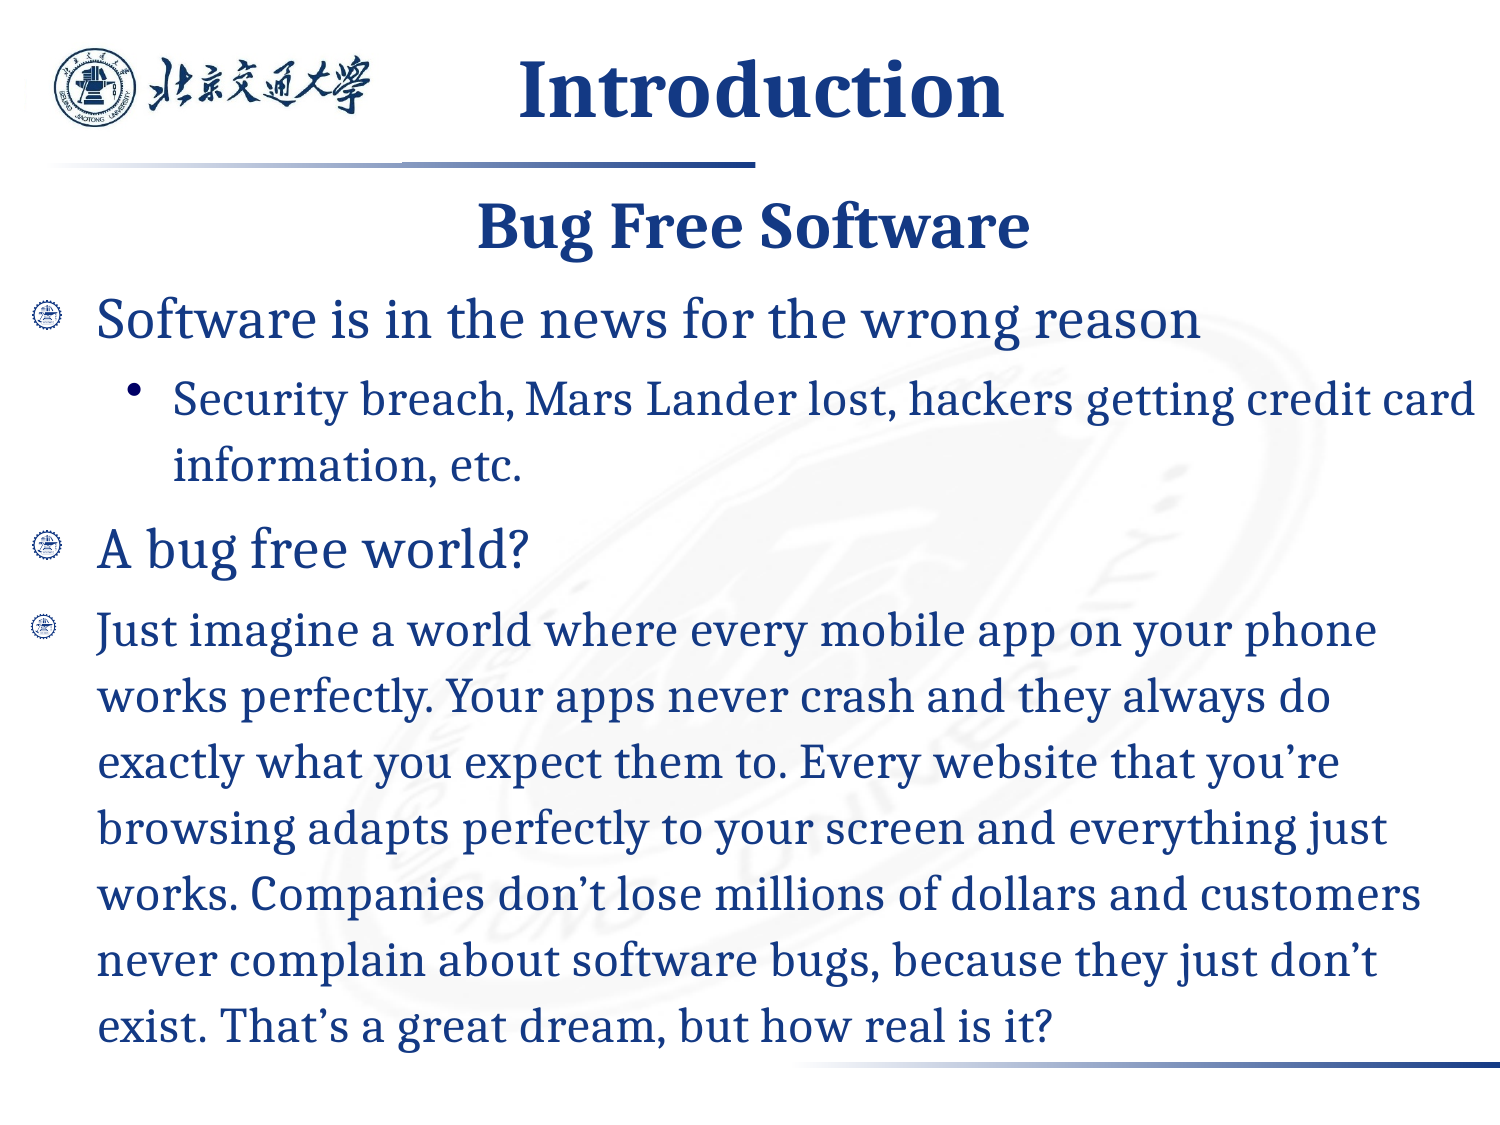

# Introduction
Bug Free Software
Software is in the news for the wrong reason
Security breach, Mars Lander lost, hackers getting credit card information, etc.
A bug free world?
Just imagine a world where every mobile app on your phone works perfectly. Your apps never crash and they always do exactly what you expect them to. Every website that you’re browsing adapts perfectly to your screen and everything just works. Companies don’t lose millions of dollars and customers never complain about software bugs, because they just don’t exist. That’s a great dream, but how real is it?